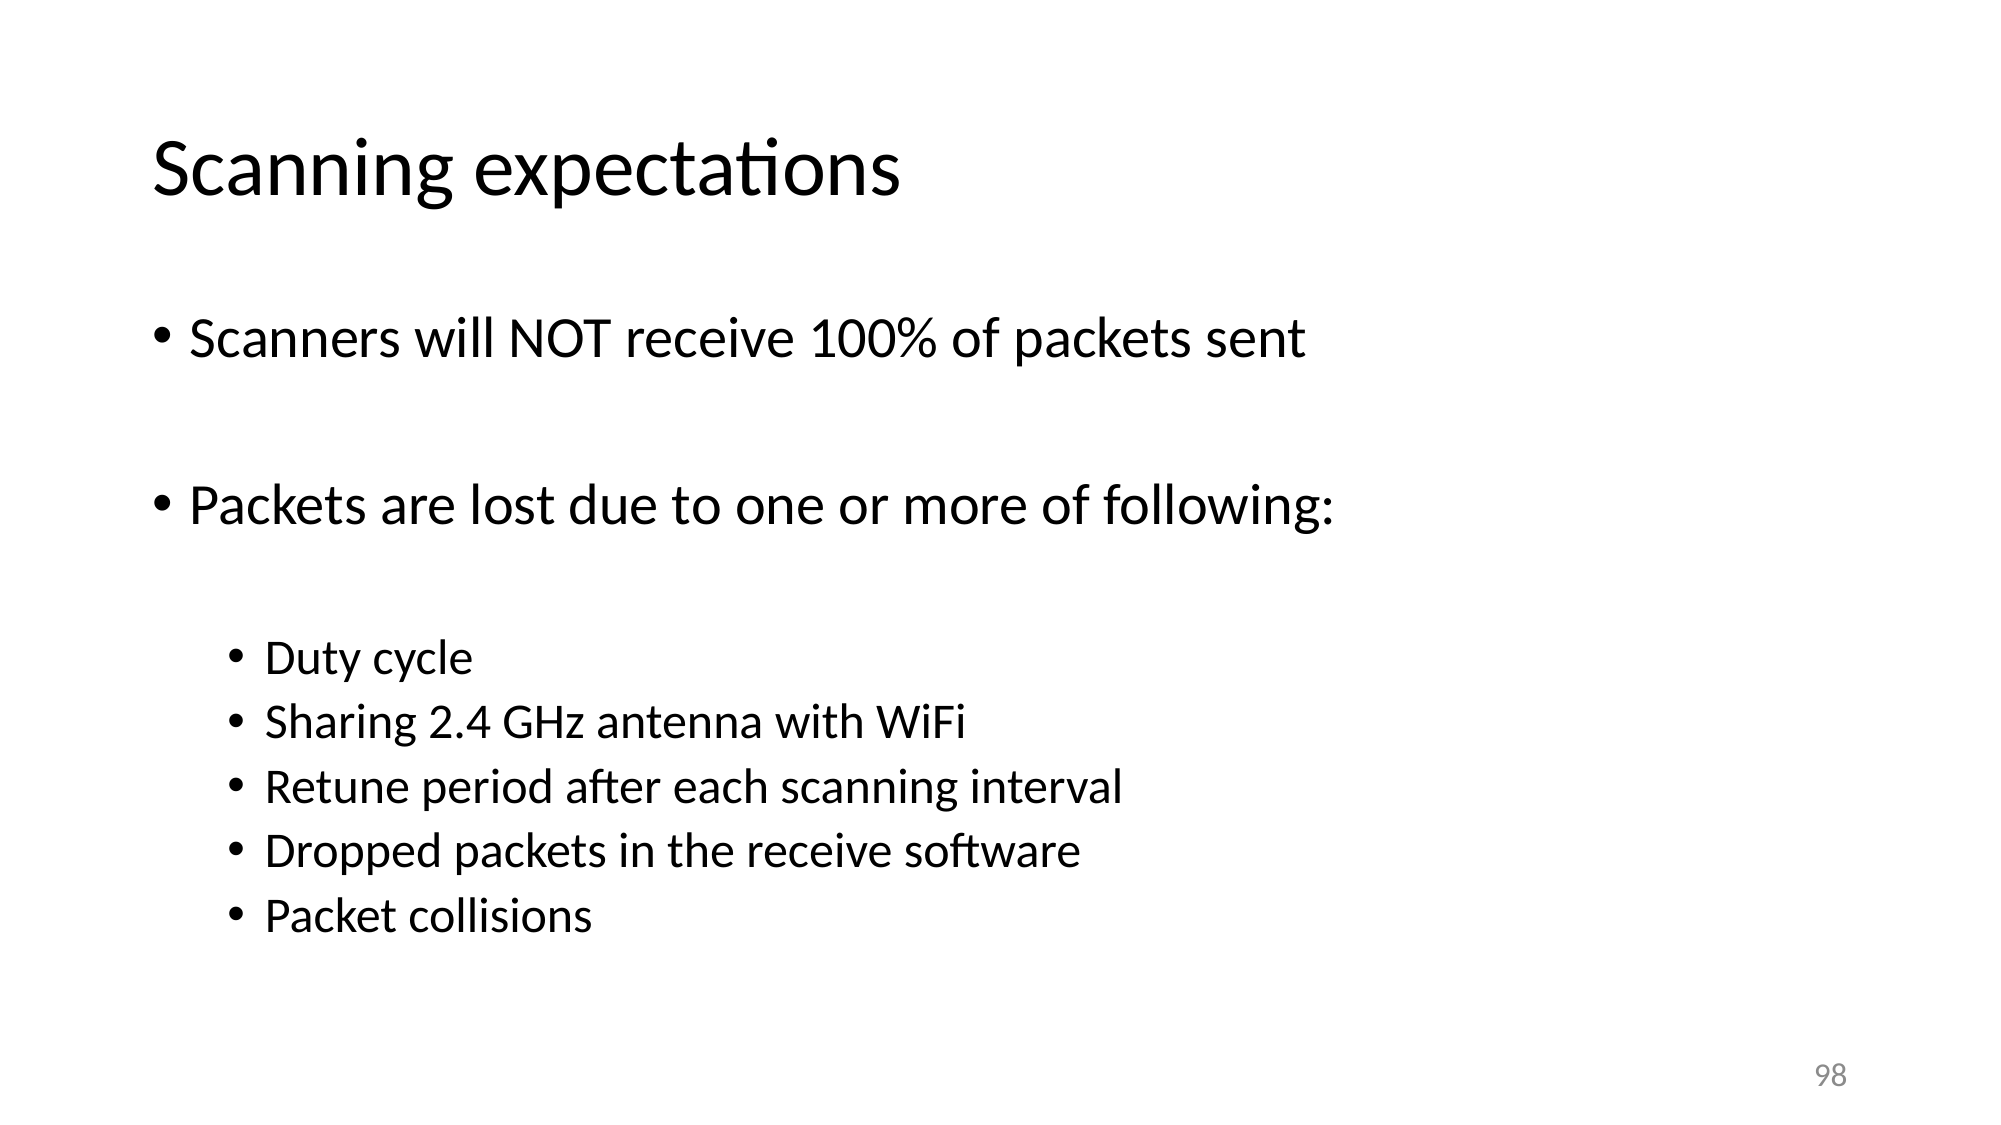

# Scanning expectations
Scanners will NOT receive 100% of packets sent

Packets are lost due to one or more of following:

Duty cycle
Sharing 2.4 GHz antenna with WiFi
Retune period after each scanning interval
Dropped packets in the receive software
Packet collisions
98